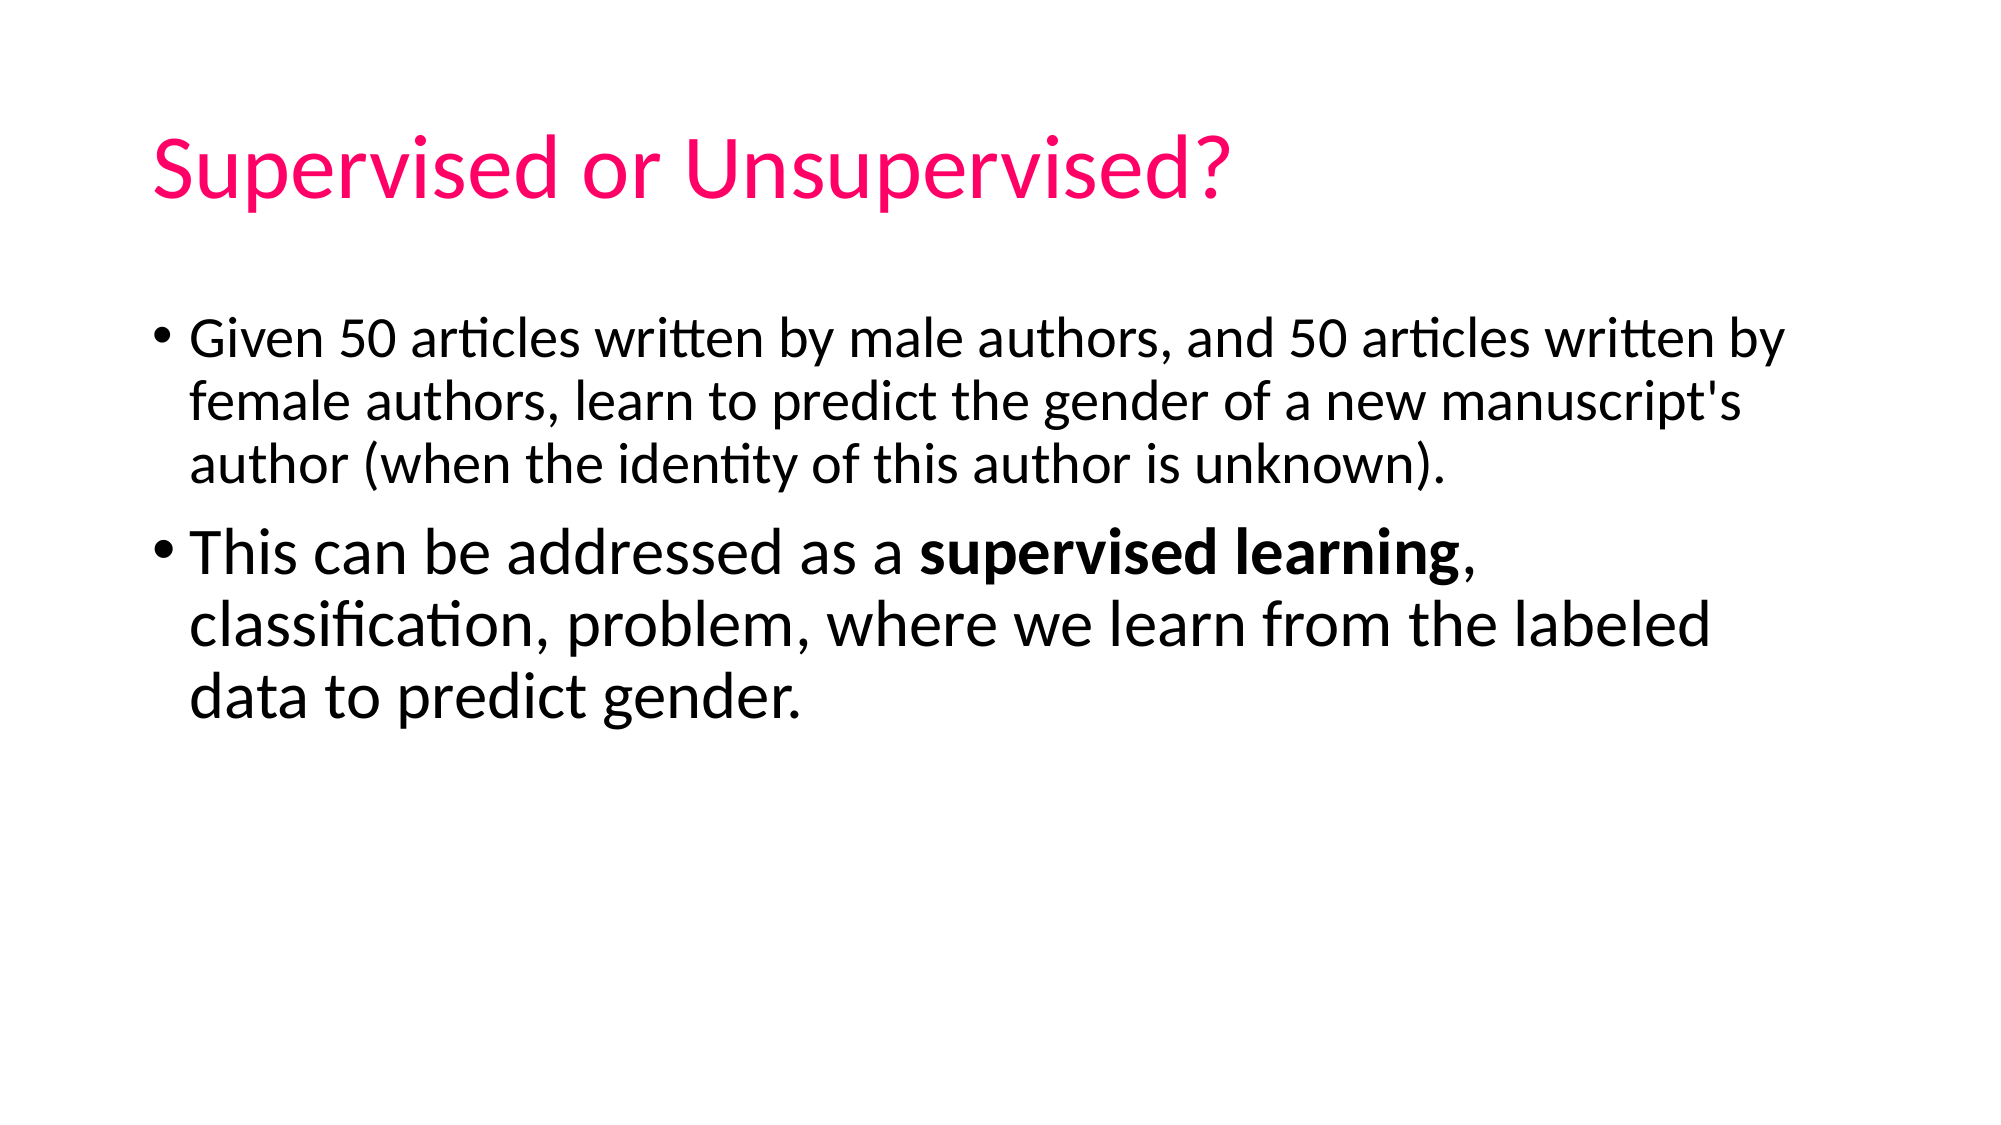

# Supervised or Unsupervised?
Given 50 articles written by male authors, and 50 articles written by female authors, learn to predict the gender of a new manuscript's author (when the identity of this author is unknown).
This can be addressed as a supervised learning, classification, problem, where we learn from the labeled data to predict gender.